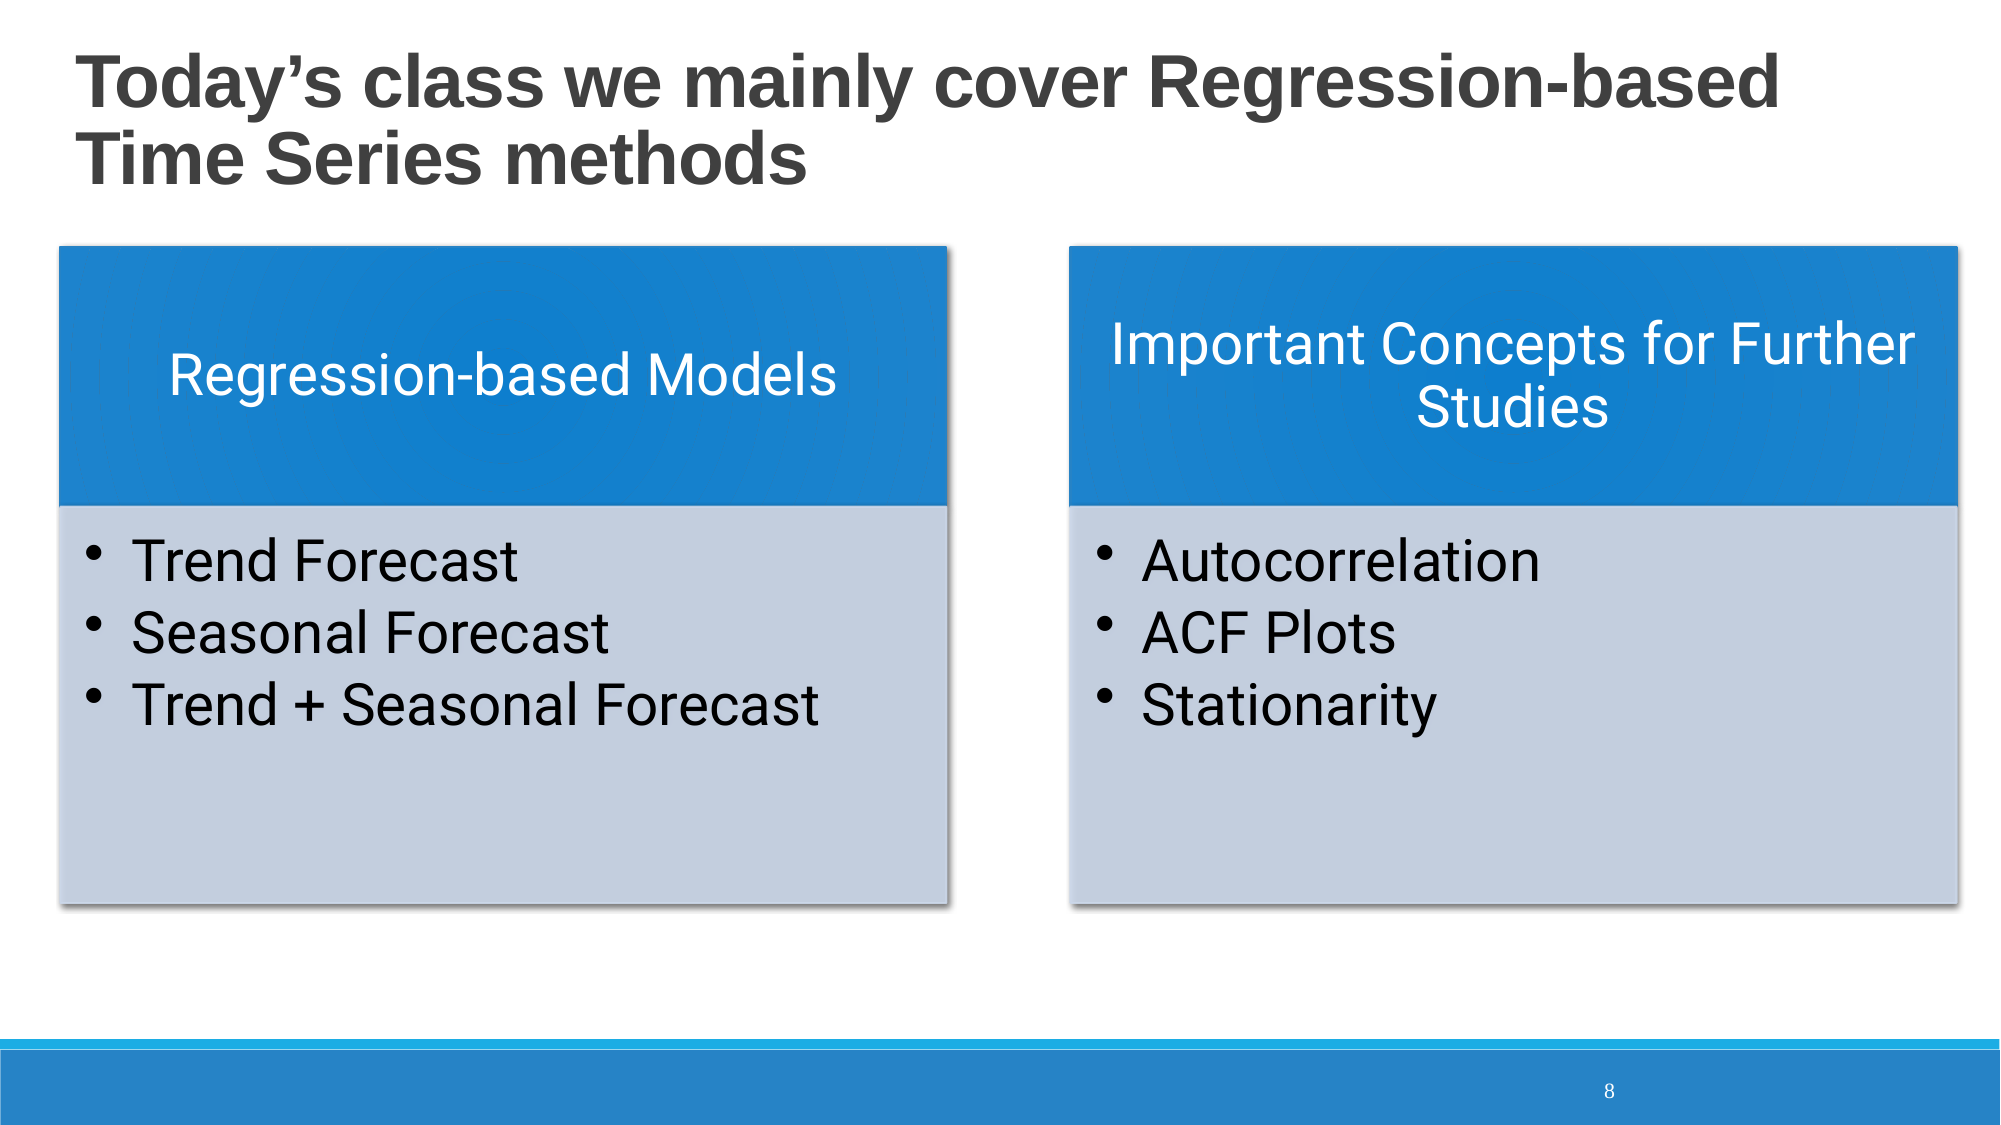

# Today’s class we mainly cover Regression-based Time Series methods
Regression-based Models
Trend Forecast
Seasonal Forecast
Trend + Seasonal Forecast
Important Concepts for Further Studies
Autocorrelation
ACF Plots
Stationarity
8